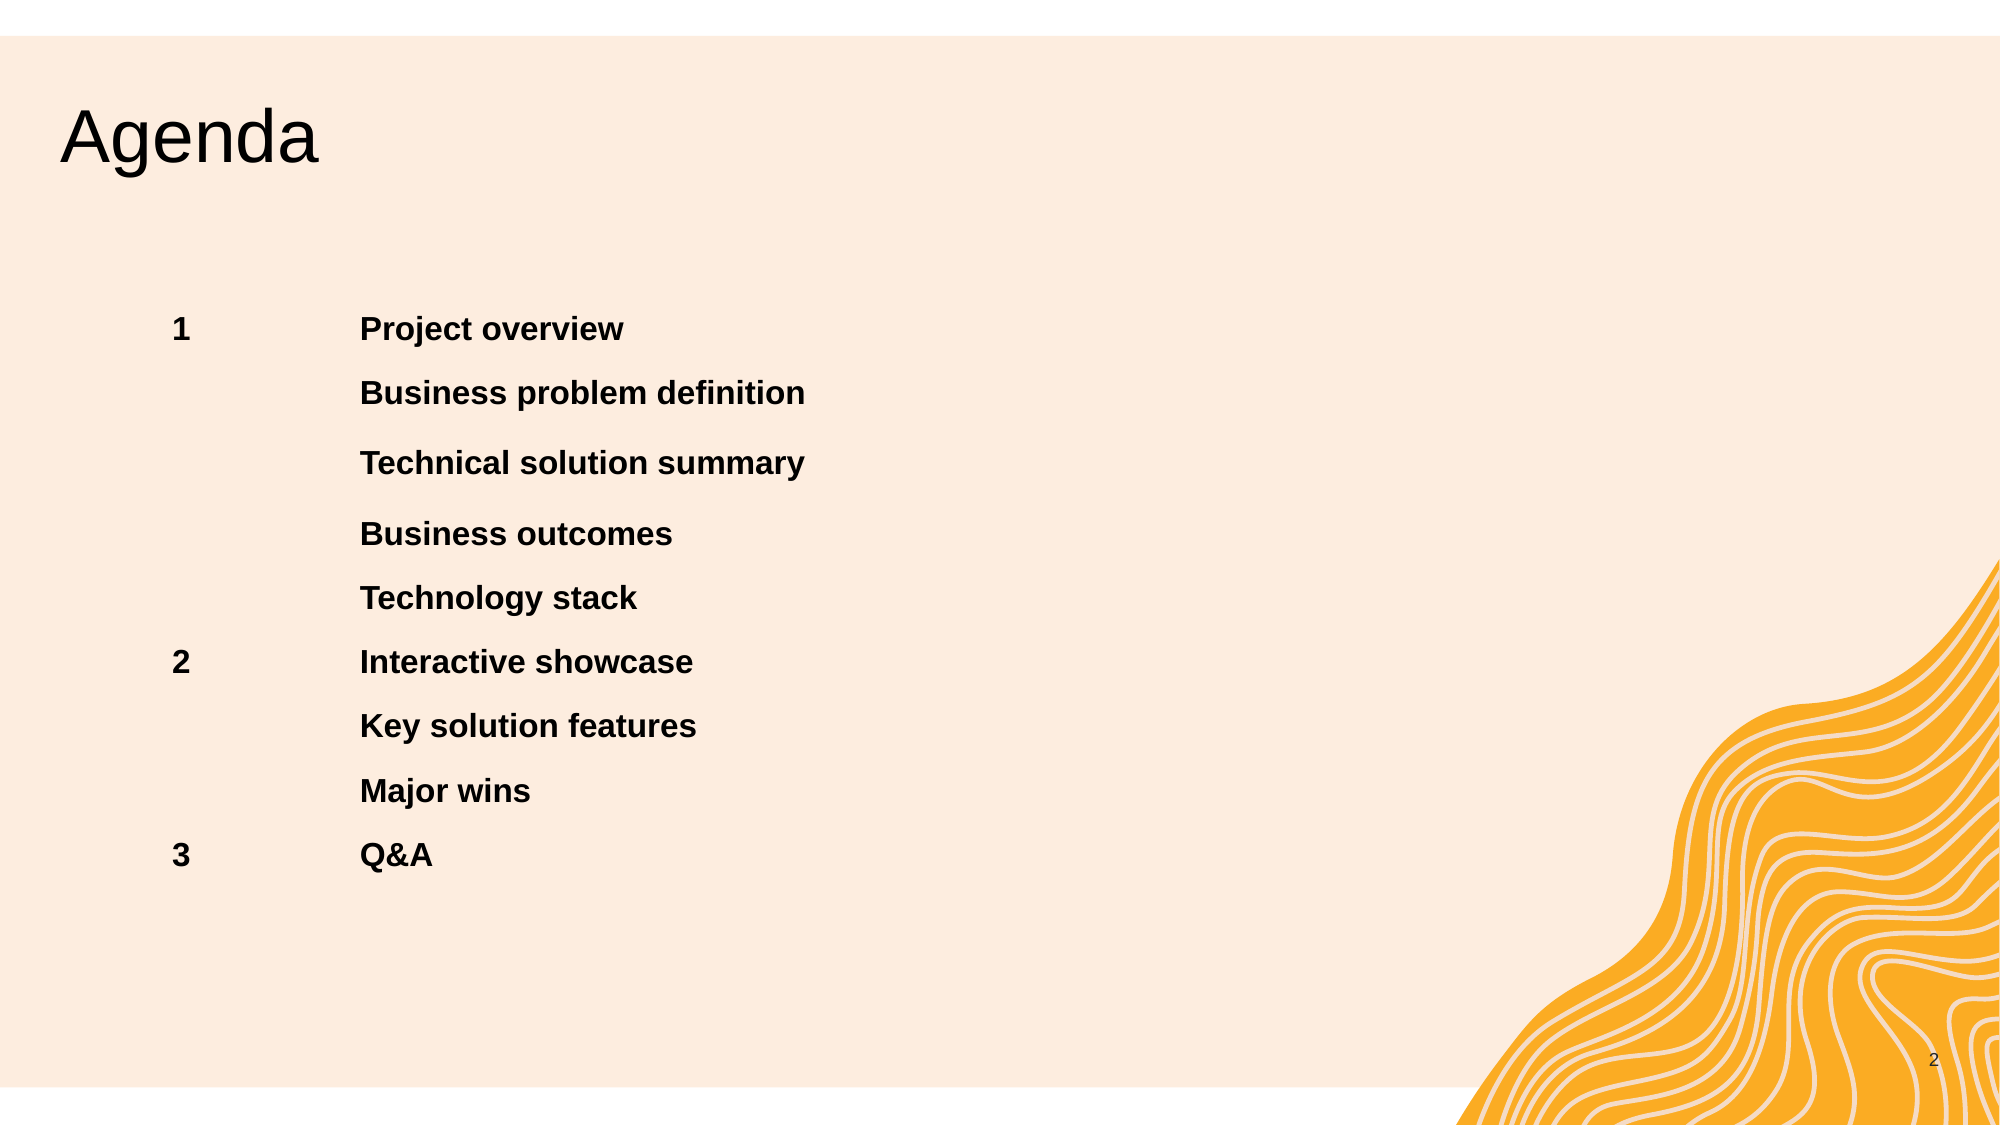

# Agenda

| 1 | Project overview |  |
| --- | --- | --- |
|  | Business problem definition |  |
|  | Technical solution summary |  |
|  | Business outcomes |  |
|  | Technology stack |  |
| 2 | Interactive showcase |  |
|  | Key solution features |  |
|  | Major wins |  |
| 3 | Q&A |  |
2